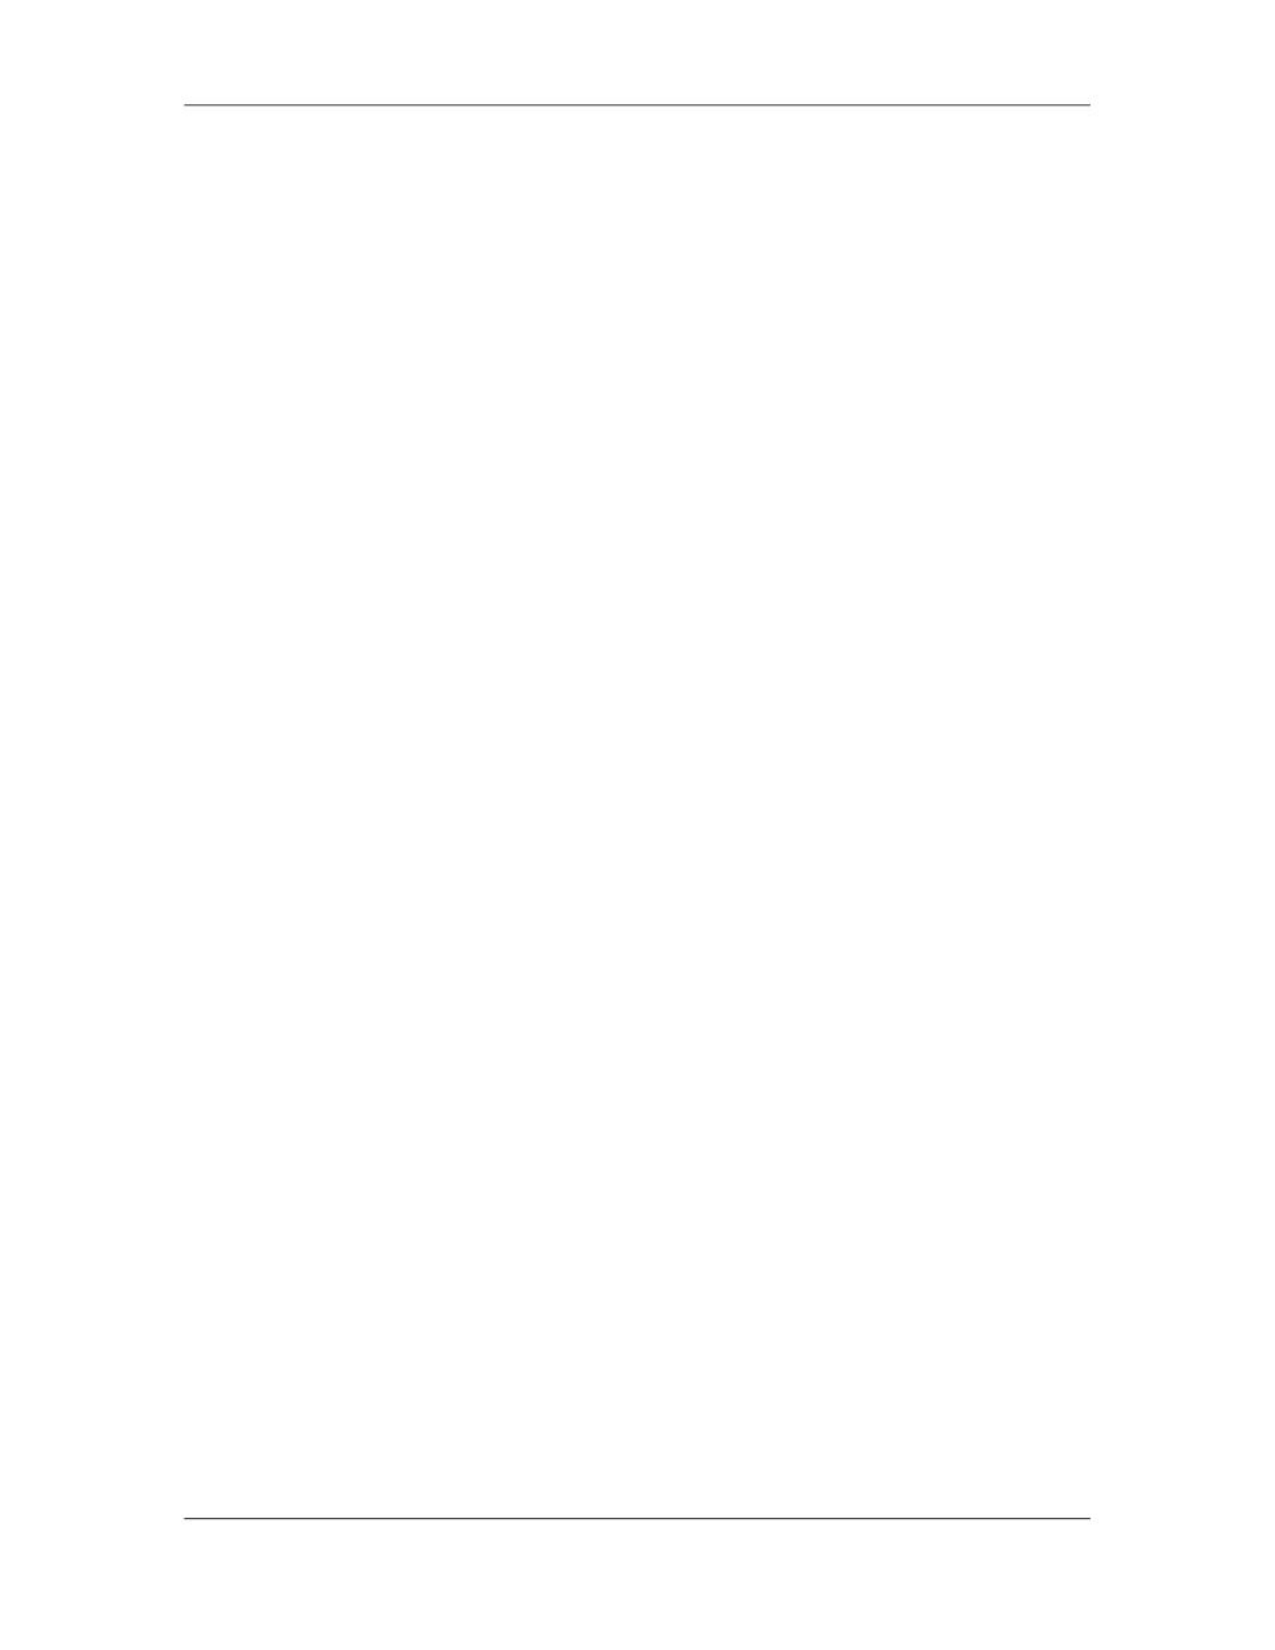

Software Project Management (CS615)

																																																																																																									In the second step of creating a WBS, you refine the list of tasks that was

																																																																																																									compiled during brainstorming.

																																																																																																									Refining the tasks may include adding more tasks or combining the existing ones.
																																																																																																									During this step, you may also change the arrangement of tasks.

																																																																																																									A change in the arrangement of tasks can occur on the basis of two theories of

																																																																																																									WBS.

																																																																																												•											Deliverable-based theory
																																																																																												•											Project life-cycle-based theory

																																																																																																									You use the deliverable-based theory when the deliverables of a project are more

																																																																																																									important than its phases. This normally happens when the deliverables are
																																																																																																									decided before the project begins.

																																																																																																									However, if the phases of a project are completely defined, you use the project

																																																																																																									life-cycle-based theory. You can use the project life-cycle-based theory to arrange
																																																																																																									the tasks in a project.

																																																																																										c)							Categorizing Tasks into Logical Headers

																																																																																																									Finally, after defining tasks and arranging them, you categorize each task into a

																																																																																																									logical task header.

																																																																																																									For example, preparing test plans and test cases and drawing up the test plans can
																																																																																																									be categorized as Testing.

																																																																																																									This activity provides another chance to ensure that you have not missed any task

																																																																																																									during brainstorming.

																																																																																																									In addition, you can also consult an expert such as a senior manager to review and
																																																																																																									validate the tasks identified.

																																																																											7.8 															WBS Implementation

																																																																																				i.															Implementation Strategy

																																																																																																									When you set up a project WBS, think about how you will be using it later in the

																																																																																																									project. Consider how you will organize the WBS, schedule format, manager
																																																																																																									assignments, and charge numbers, in your early project planning.  It will be

																																																																																																									helpful if you can map the charge numbers, managers, and task groups to each
																																																																																																									other. This will help you track costs and progress for each manager.

																																																																																						                                                                                                                                 277

																																																																																																																																																																																						© Copyright Virtual University of Pakistan